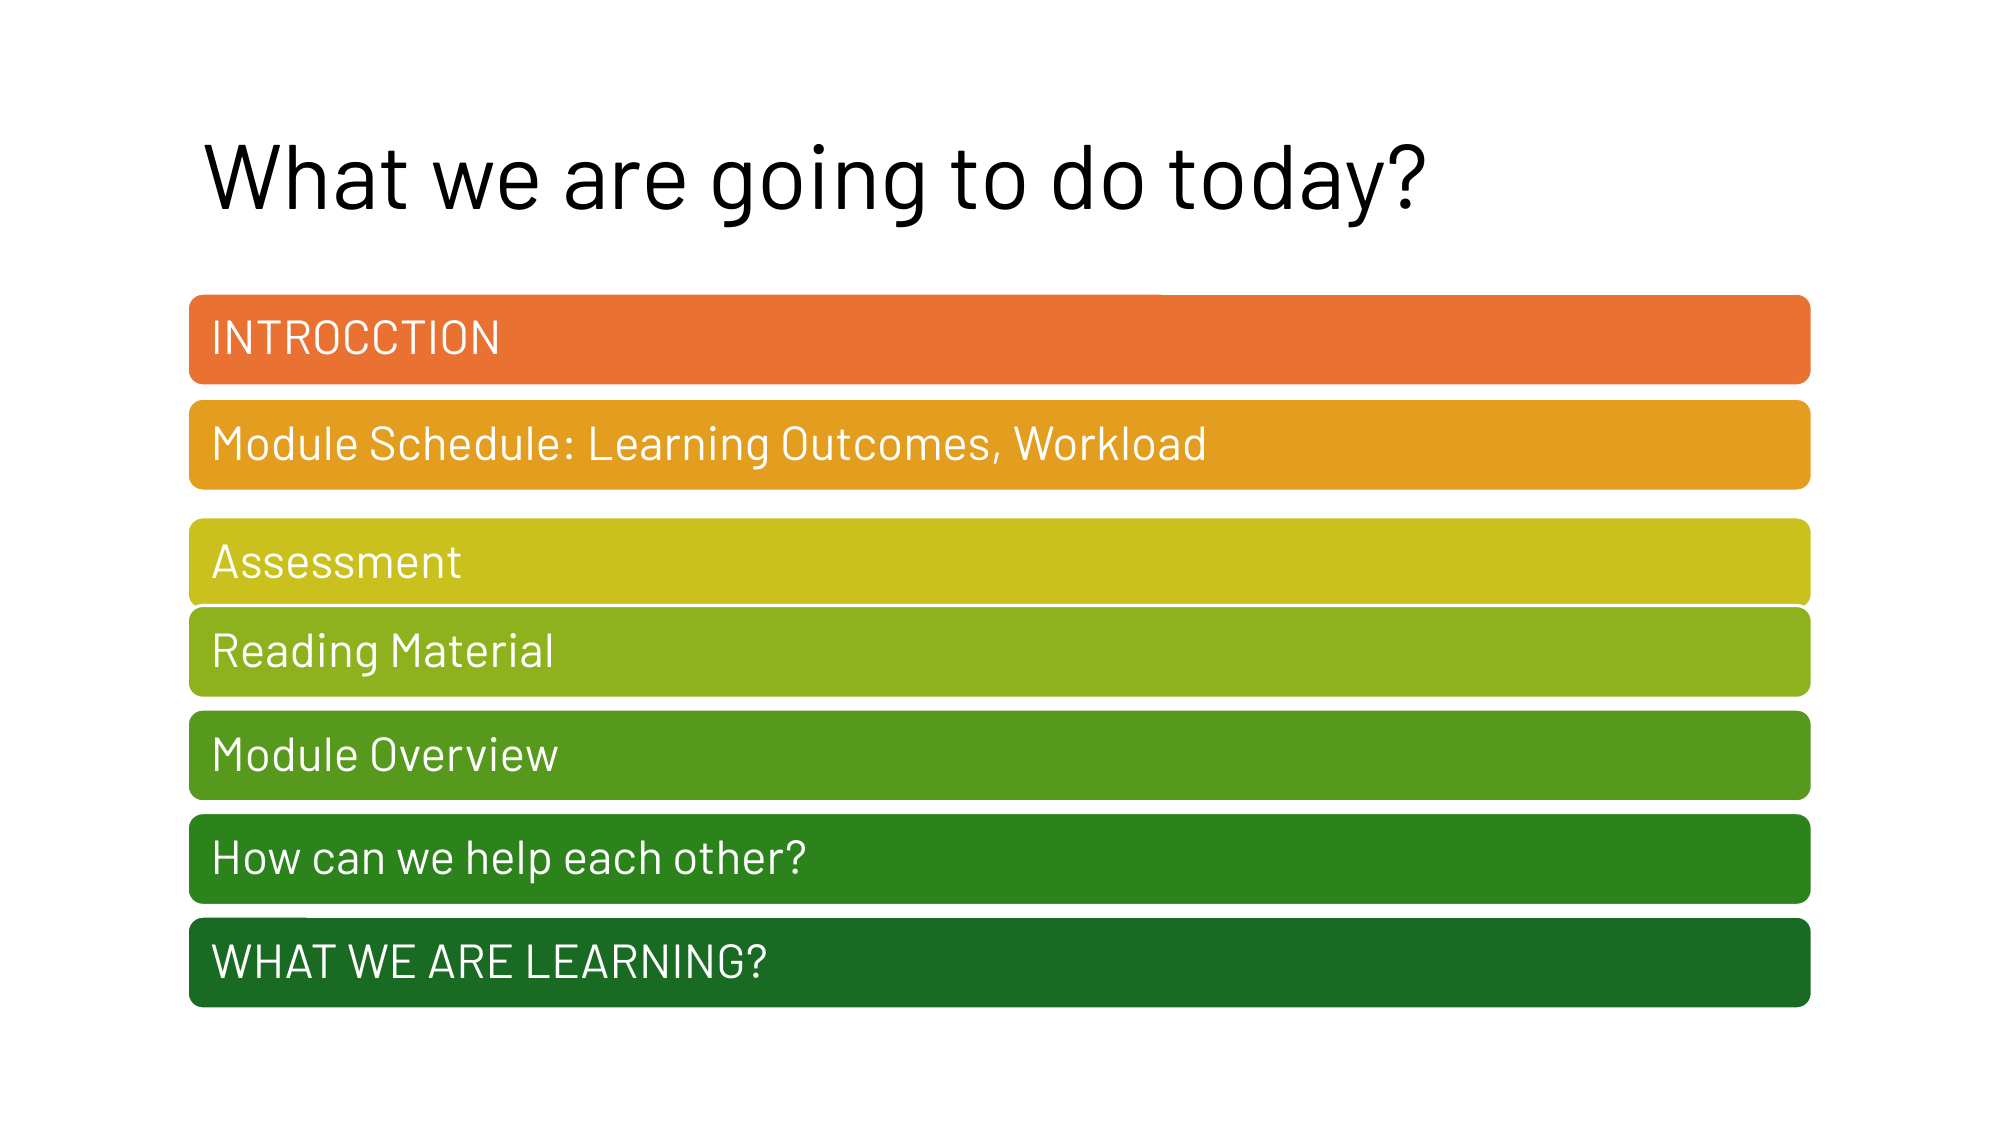

# What we are going to do today?
INTROCCTION
Module Schedule: Learning Outcomes, Workload
Assessment
Reading Material
Module Overview
How can we help each other?
WHAT WE ARE LEARNING?